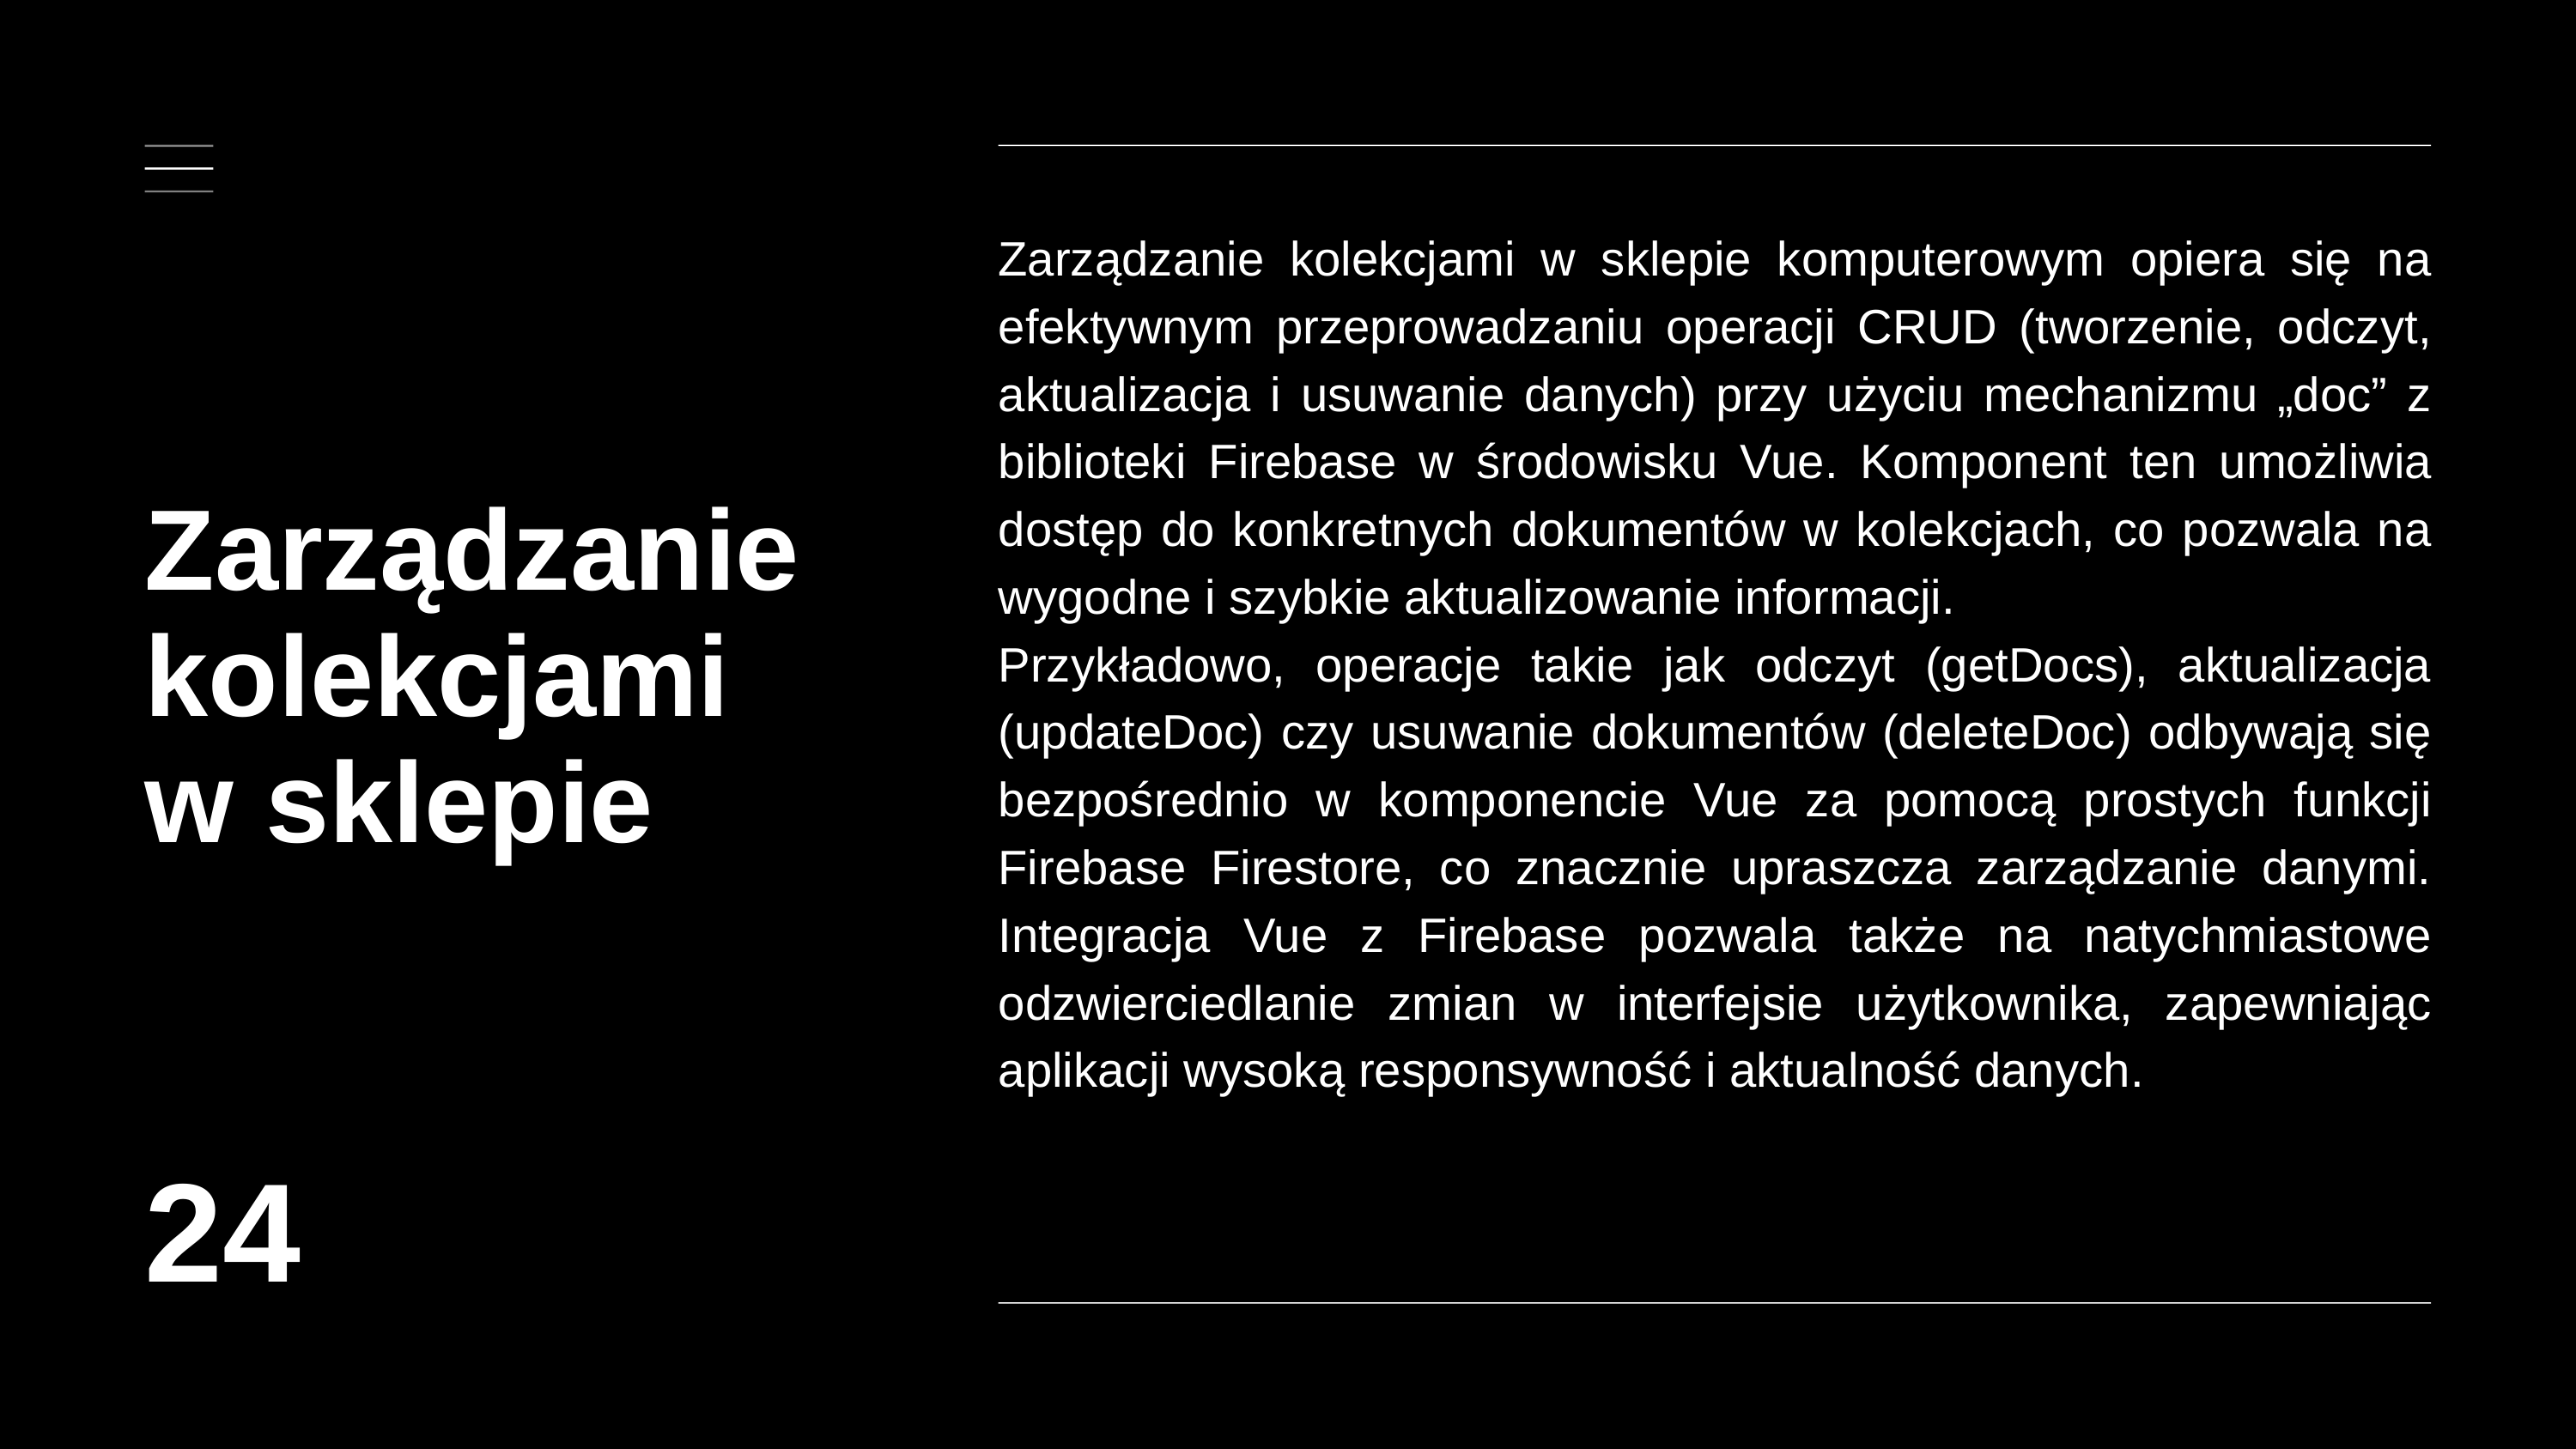

Zarządzanie kolekcjami w sklepie komputerowym opiera się na efektywnym przeprowadzaniu operacji CRUD (tworzenie, odczyt, aktualizacja i usuwanie danych) przy użyciu mechanizmu „doc” z biblioteki Firebase w środowisku Vue. Komponent ten umożliwia dostęp do konkretnych dokumentów w kolekcjach, co pozwala na wygodne i szybkie aktualizowanie informacji.
Przykładowo, operacje takie jak odczyt (getDocs), aktualizacja (updateDoc) czy usuwanie dokumentów (deleteDoc) odbywają się bezpośrednio w komponencie Vue za pomocą prostych funkcji Firebase Firestore, co znacznie upraszcza zarządzanie danymi. Integracja Vue z Firebase pozwala także na natychmiastowe odzwierciedlanie zmian w interfejsie użytkownika, zapewniając aplikacji wysoką responsywność i aktualność danych.

Zarządzanie kolekcjami   w sklepie
24